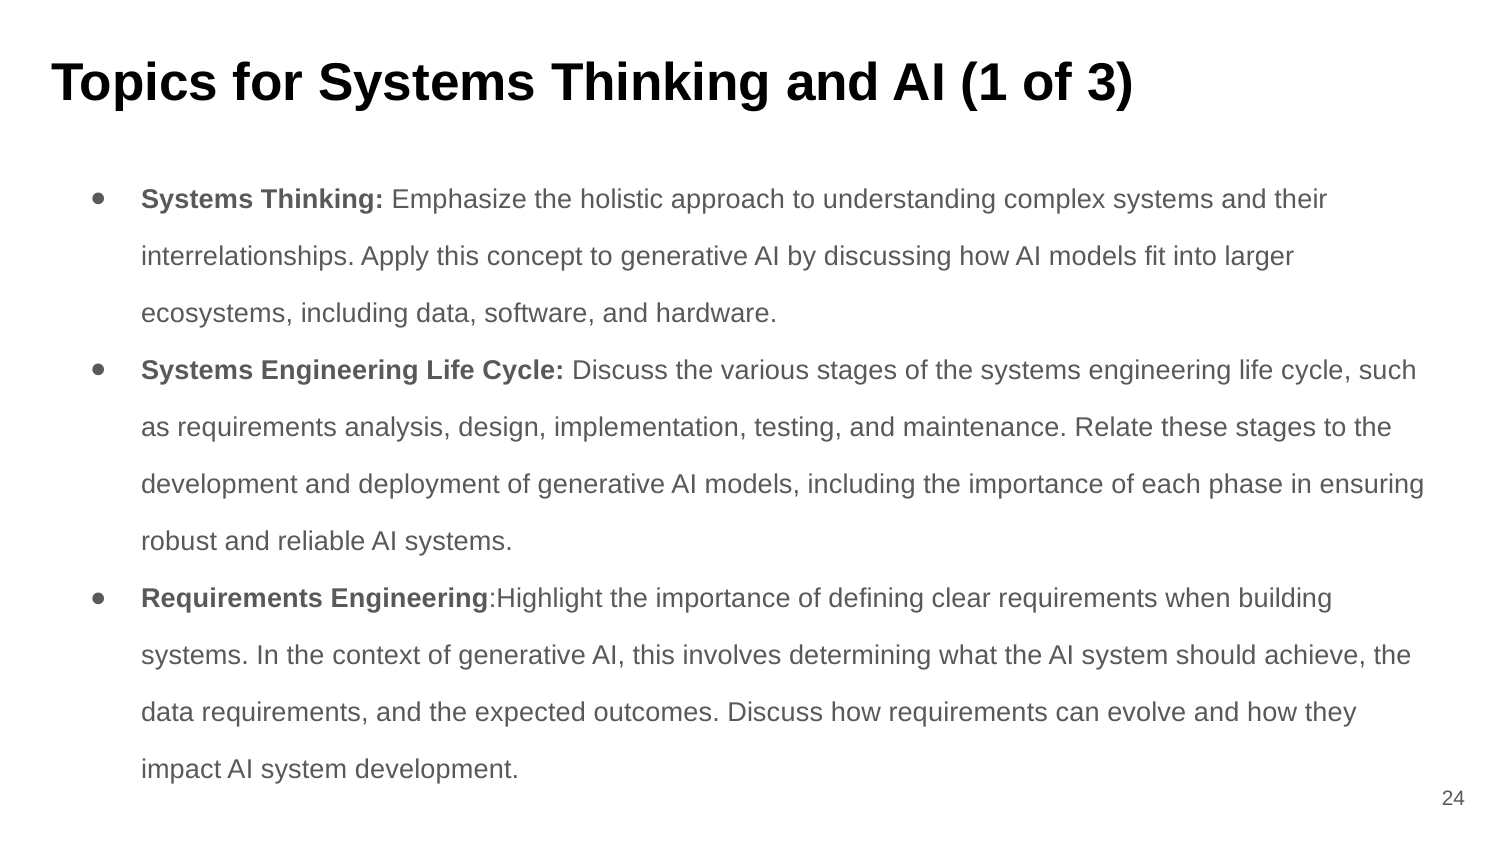

# Topics for Systems Thinking and AI (1 of 3)
Systems Thinking: Emphasize the holistic approach to understanding complex systems and their interrelationships. Apply this concept to generative AI by discussing how AI models fit into larger ecosystems, including data, software, and hardware.
Systems Engineering Life Cycle: Discuss the various stages of the systems engineering life cycle, such as requirements analysis, design, implementation, testing, and maintenance. Relate these stages to the development and deployment of generative AI models, including the importance of each phase in ensuring robust and reliable AI systems.
Requirements Engineering:Highlight the importance of defining clear requirements when building systems. In the context of generative AI, this involves determining what the AI system should achieve, the data requirements, and the expected outcomes. Discuss how requirements can evolve and how they impact AI system development.
24